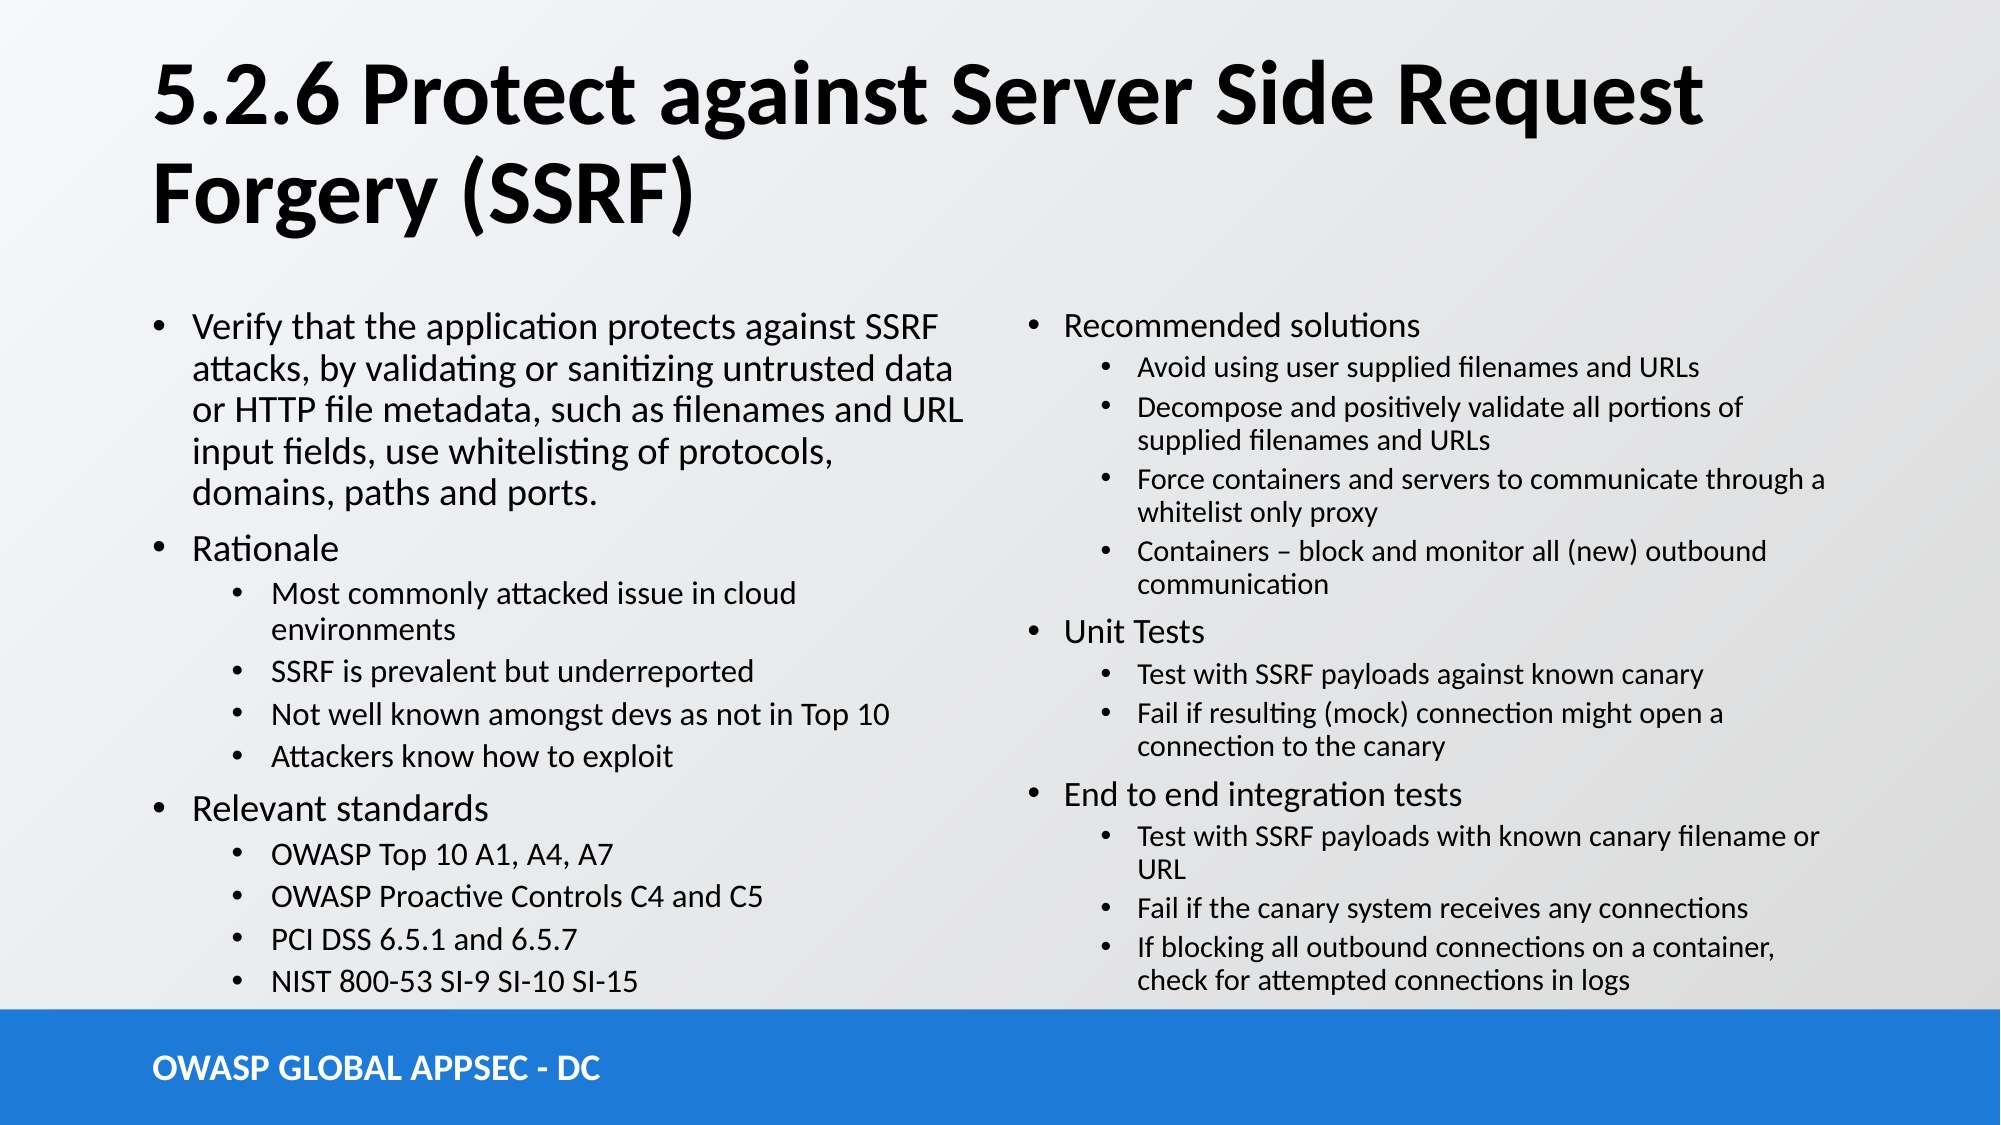

# 5.2.6 Protect against Server Side Request Forgery (SSRF)
Verify that the application protects against SSRF attacks, by validating or sanitizing untrusted data or HTTP file metadata, such as filenames and URL input fields, use whitelisting of protocols, domains, paths and ports.
Rationale
Most commonly attacked issue in cloud environments
SSRF is prevalent but underreported
Not well known amongst devs as not in Top 10
Attackers know how to exploit
Relevant standards
OWASP Top 10 A1, A4, A7
OWASP Proactive Controls C4 and C5
PCI DSS 6.5.1 and 6.5.7
NIST 800-53 SI-9 SI-10 SI-15

Recommended solutions
Avoid using user supplied filenames and URLs
Decompose and positively validate all portions of supplied filenames and URLs
Force containers and servers to communicate through a whitelist only proxy
Containers – block and monitor all (new) outbound communication
Unit Tests
Test with SSRF payloads against known canary
Fail if resulting (mock) connection might open a connection to the canary
End to end integration tests
Test with SSRF payloads with known canary filename or URL
Fail if the canary system receives any connections
If blocking all outbound connections on a container, check for attempted connections in logs